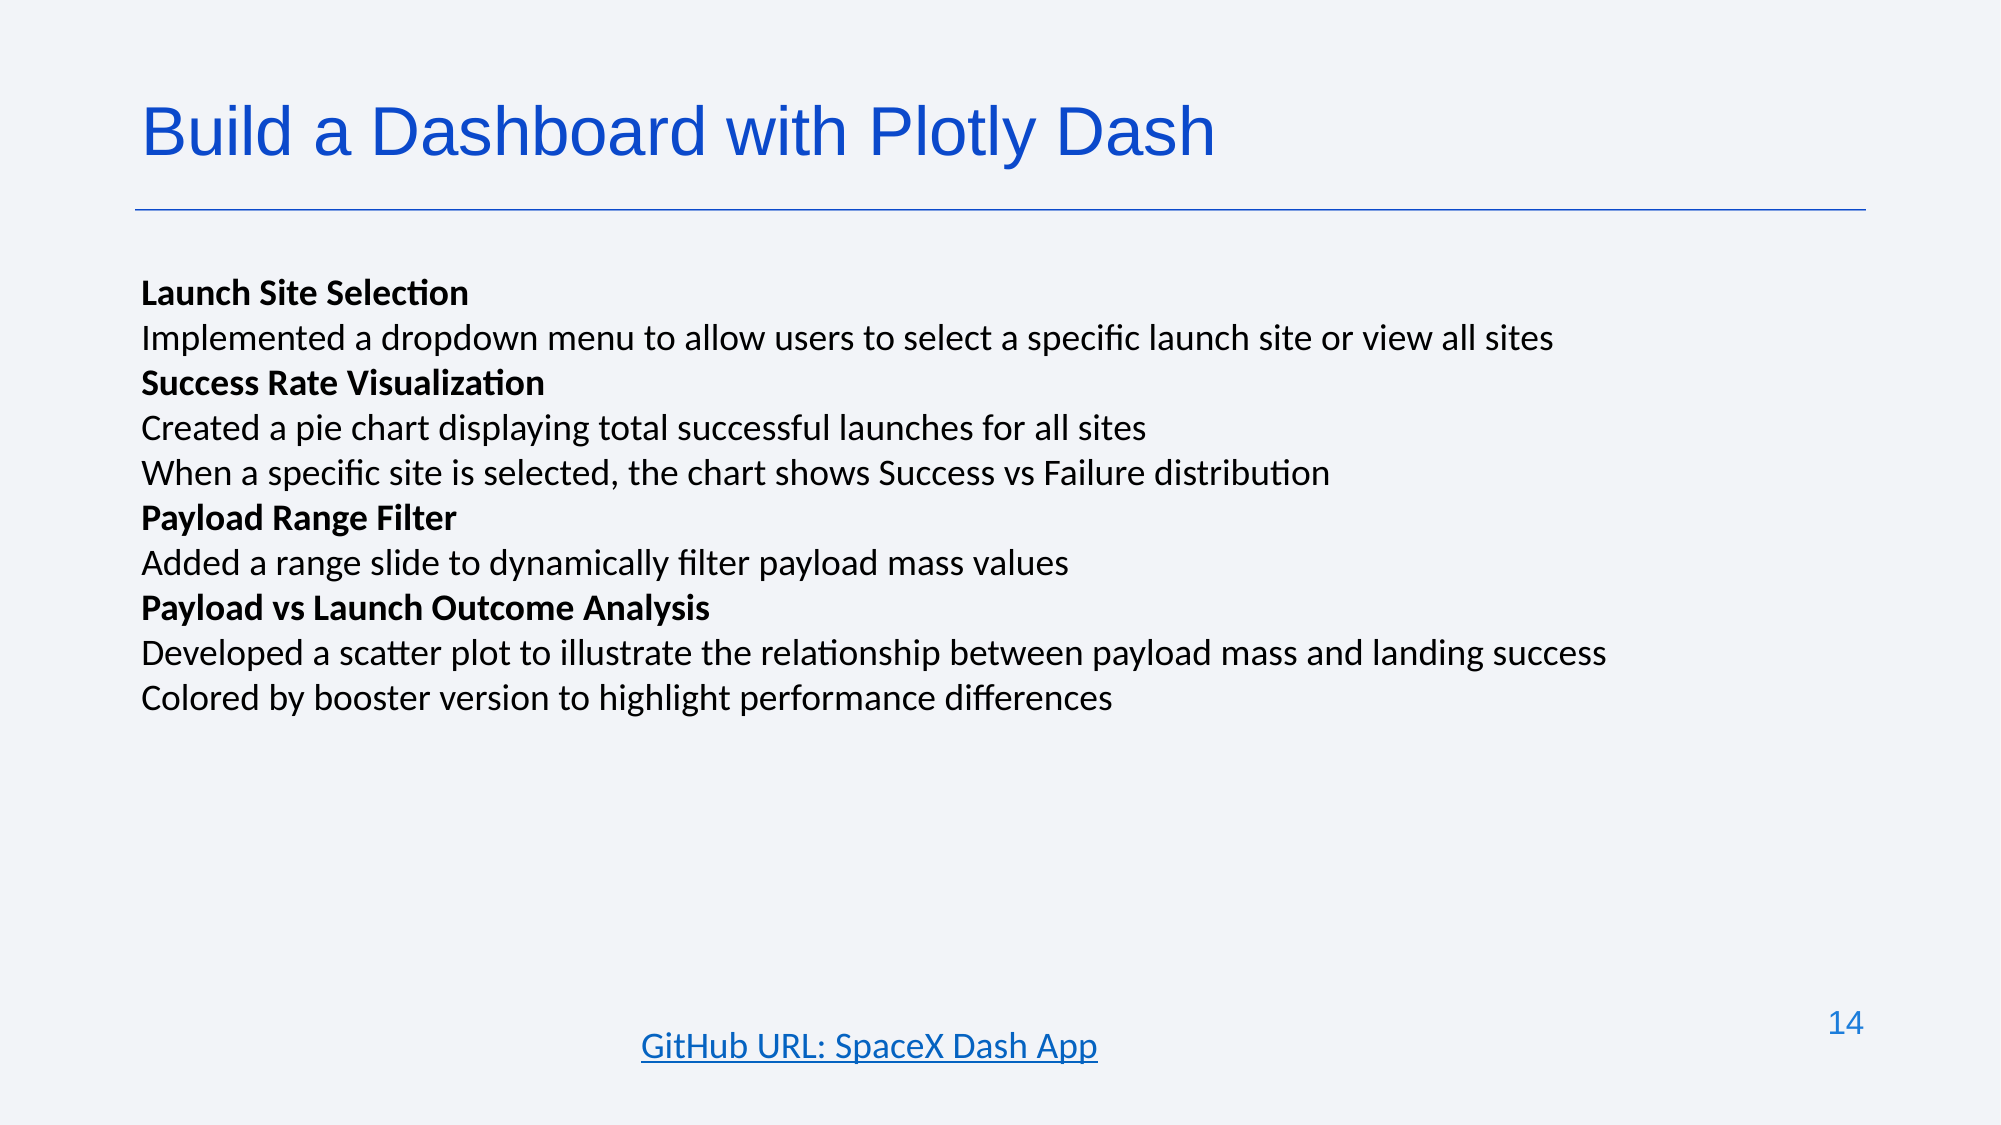

Build a Dashboard with Plotly Dash
Launch Site Selection
Implemented a dropdown menu to allow users to select a specific launch site or view all sites
Success Rate Visualization
Created a pie chart displaying total successful launches for all sites
When a specific site is selected, the chart shows Success vs Failure distribution
Payload Range Filter
Added a range slide to dynamically filter payload mass values
Payload vs Launch Outcome Analysis
Developed a scatter plot to illustrate the relationship between payload mass and landing success
Colored by booster version to highlight performance differences

14
GitHub URL: SpaceX Dash App